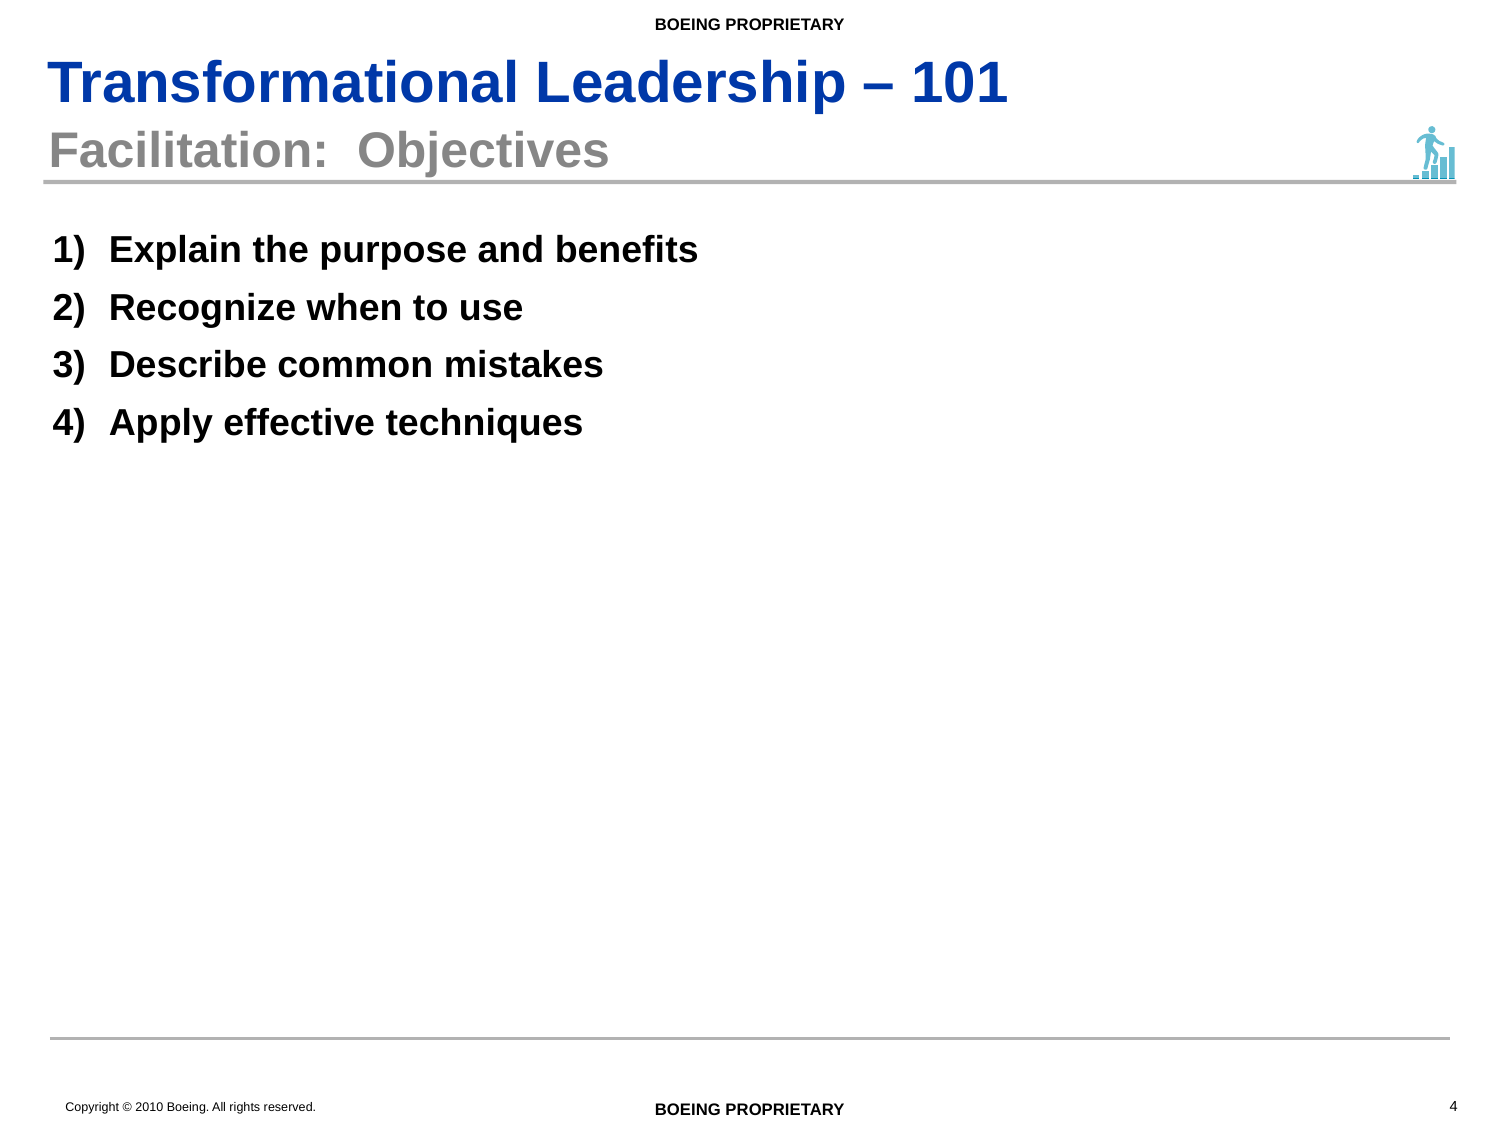

# Facilitation:  Objectives
Explain the purpose and benefits
Recognize when to use
Describe common mistakes
Apply effective techniques
4